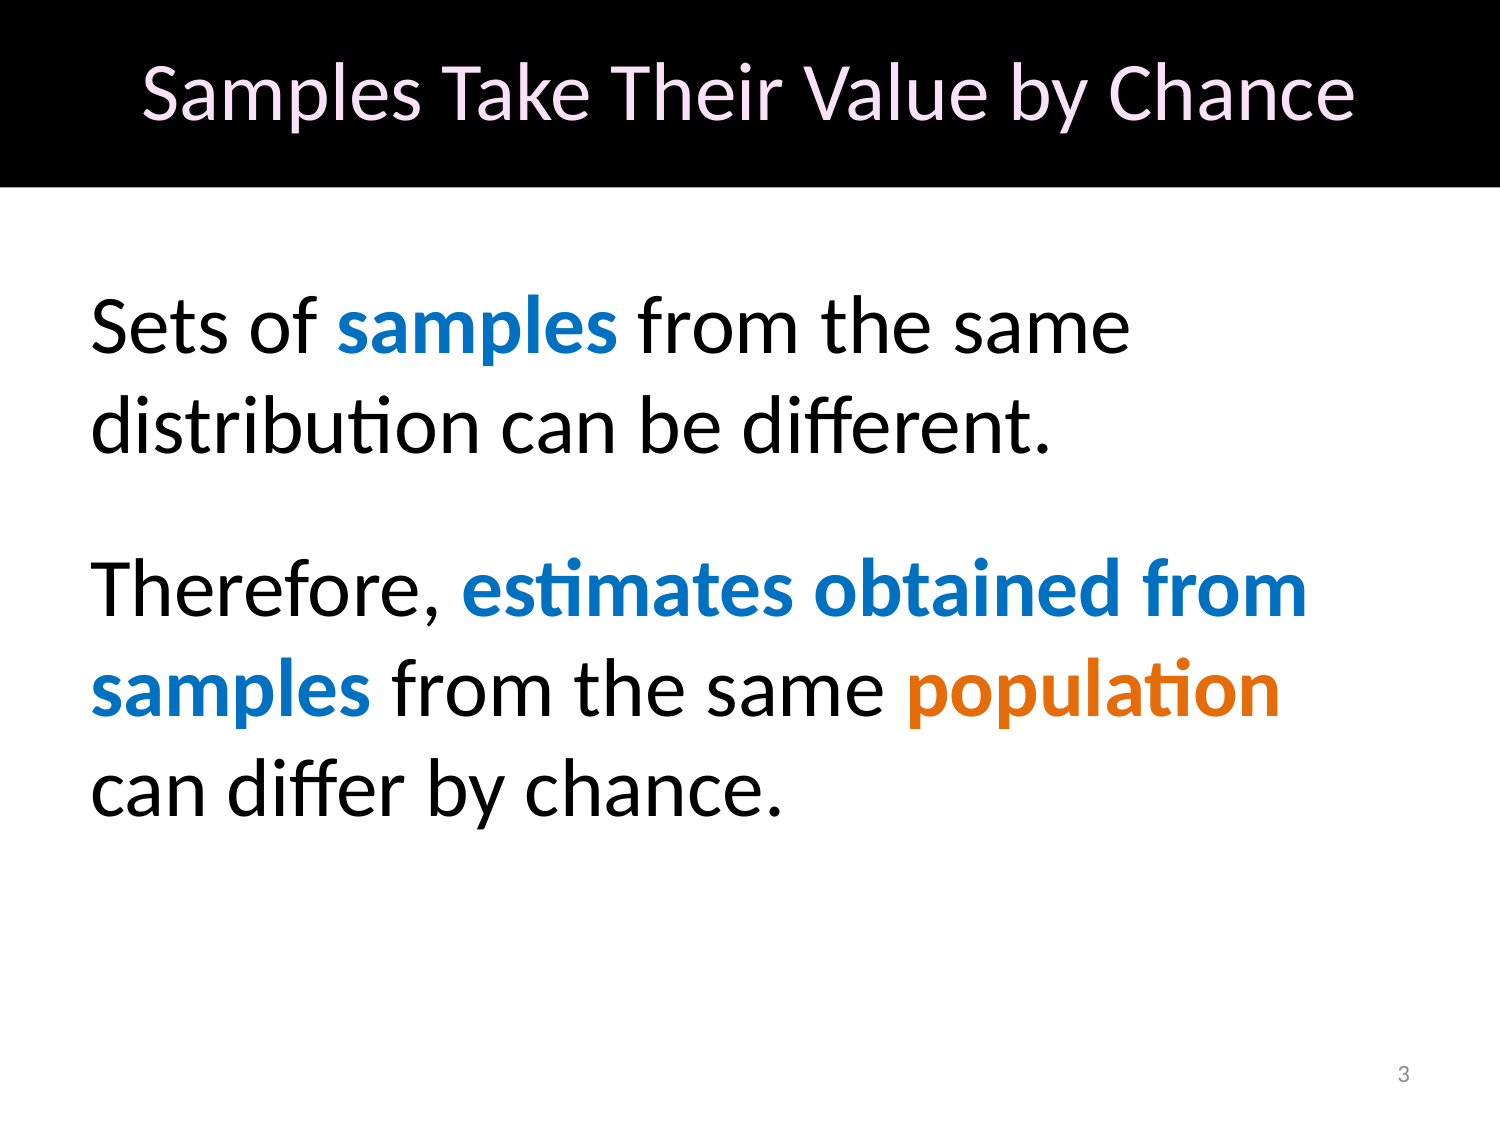

# Samples Take Their Value by Chance
Sets of samples from the same distribution can be different.

Therefore, estimates obtained from samples from the same population can differ by chance.
3